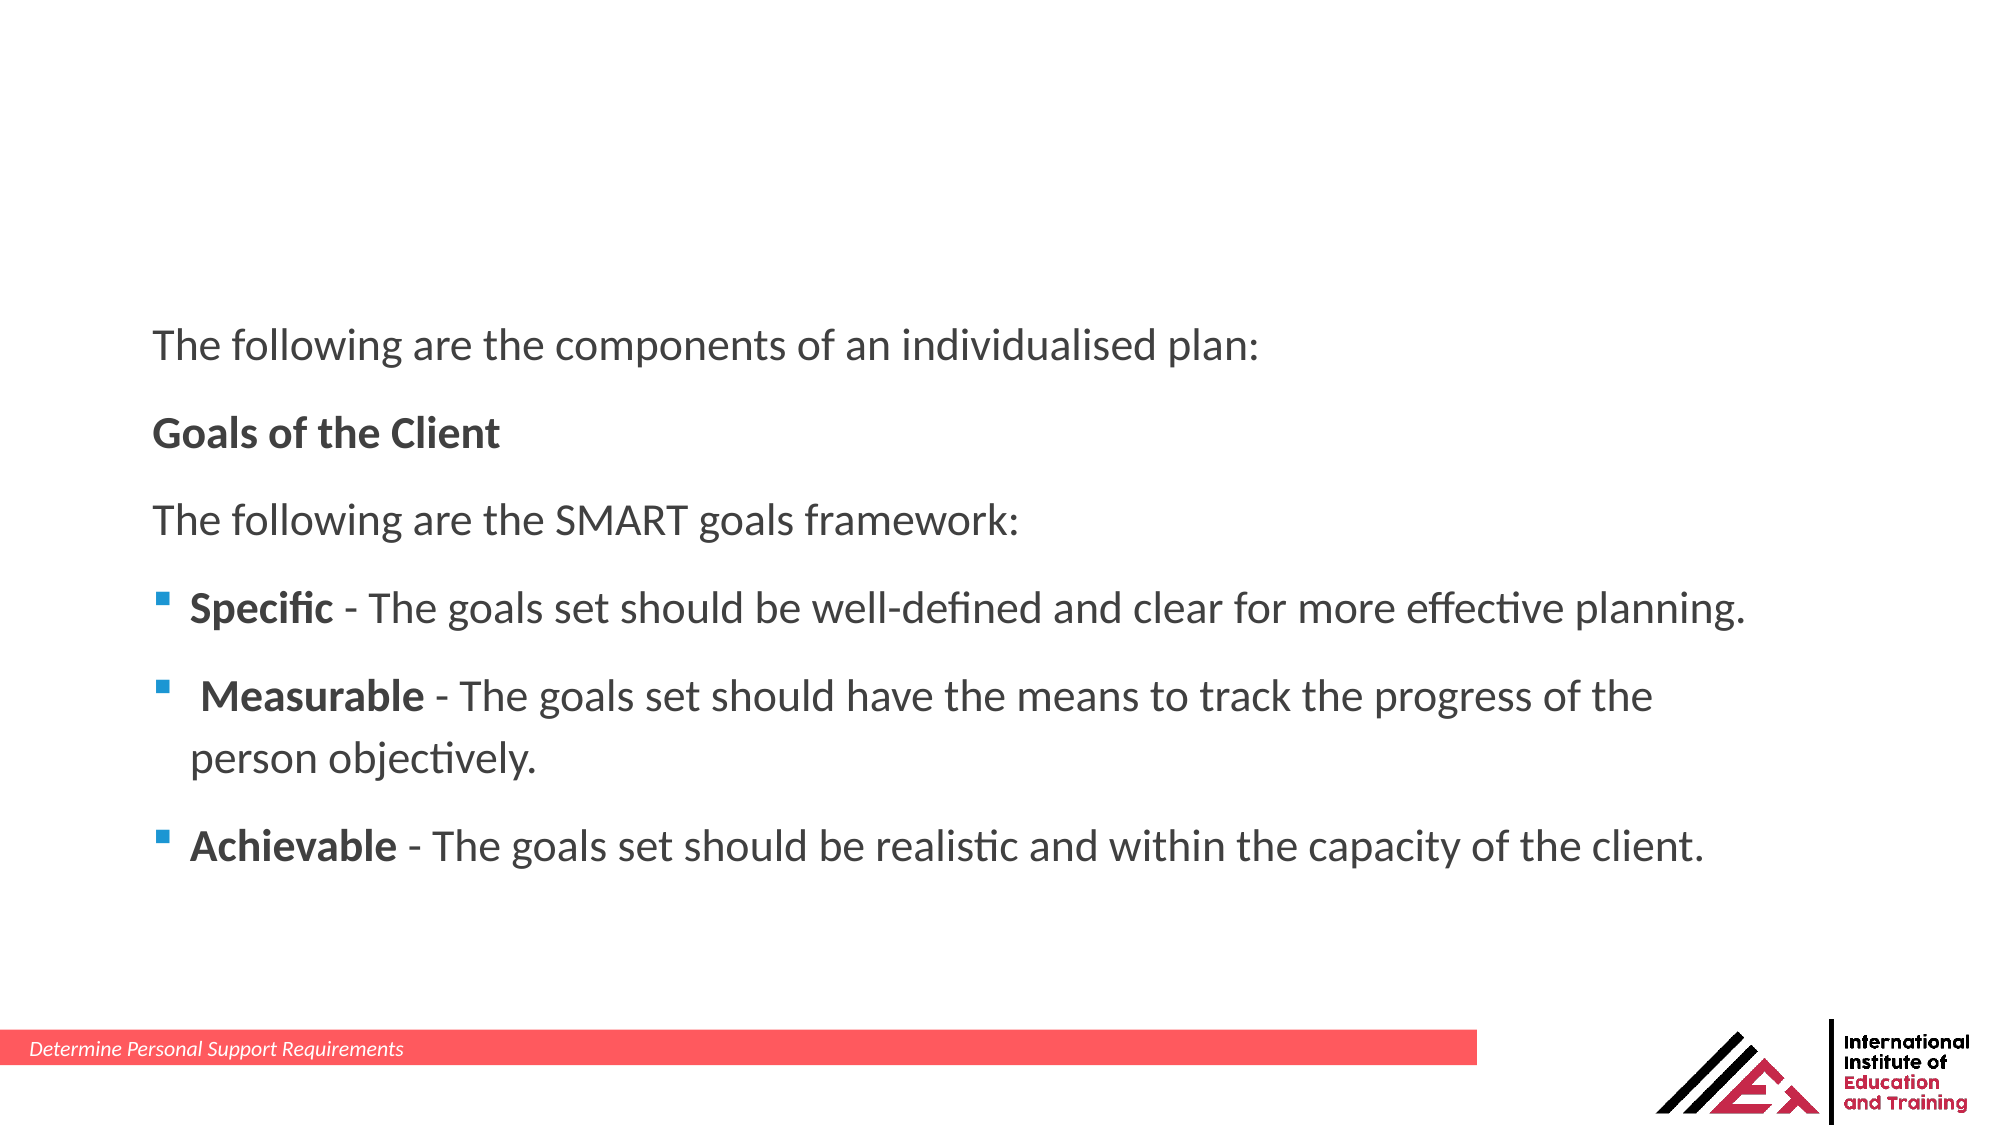

The following are the components of an individualised plan:
Goals of the Client
The following are the SMART goals framework:
Specific - The goals set should be well-defined and clear for more effective planning.
 Measurable - The goals set should have the means to track the progress of the person objectively.
Achievable - The goals set should be realistic and within the capacity of the client.
Determine Personal Support Requirements